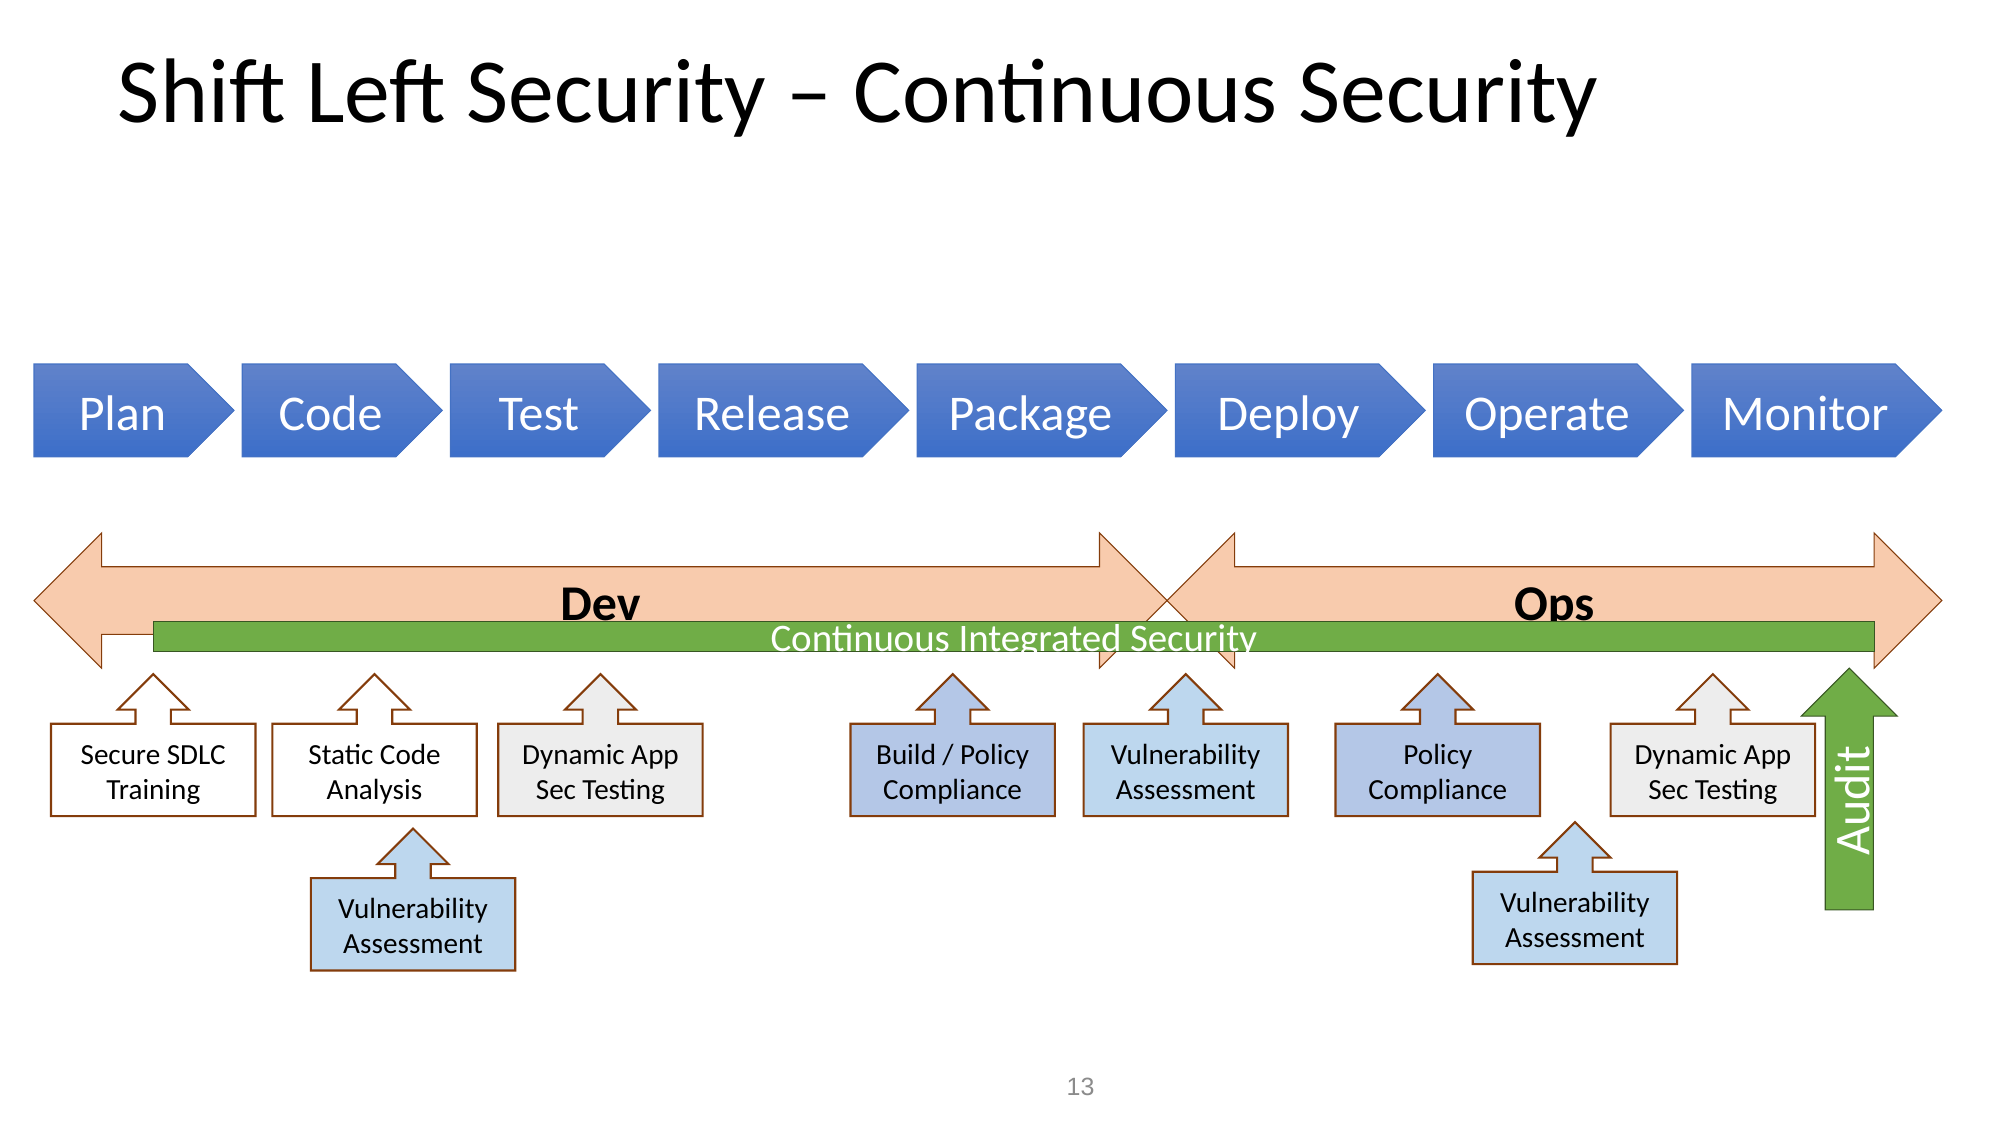

# Shift Left Security – Continuous Security
Plan
Code
Test
Release
Package
Deploy
Operate
Monitor
Dev
Ops
Continuous Integrated Security
Audit
Secure SDLC
Training
Static Code Analysis
Dynamic App Sec Testing
Build / Policy Compliance
Vulnerability
Assessment
Policy Compliance
Dynamic App Sec Testing
Vulnerability
Assessment
Vulnerability
Assessment
13